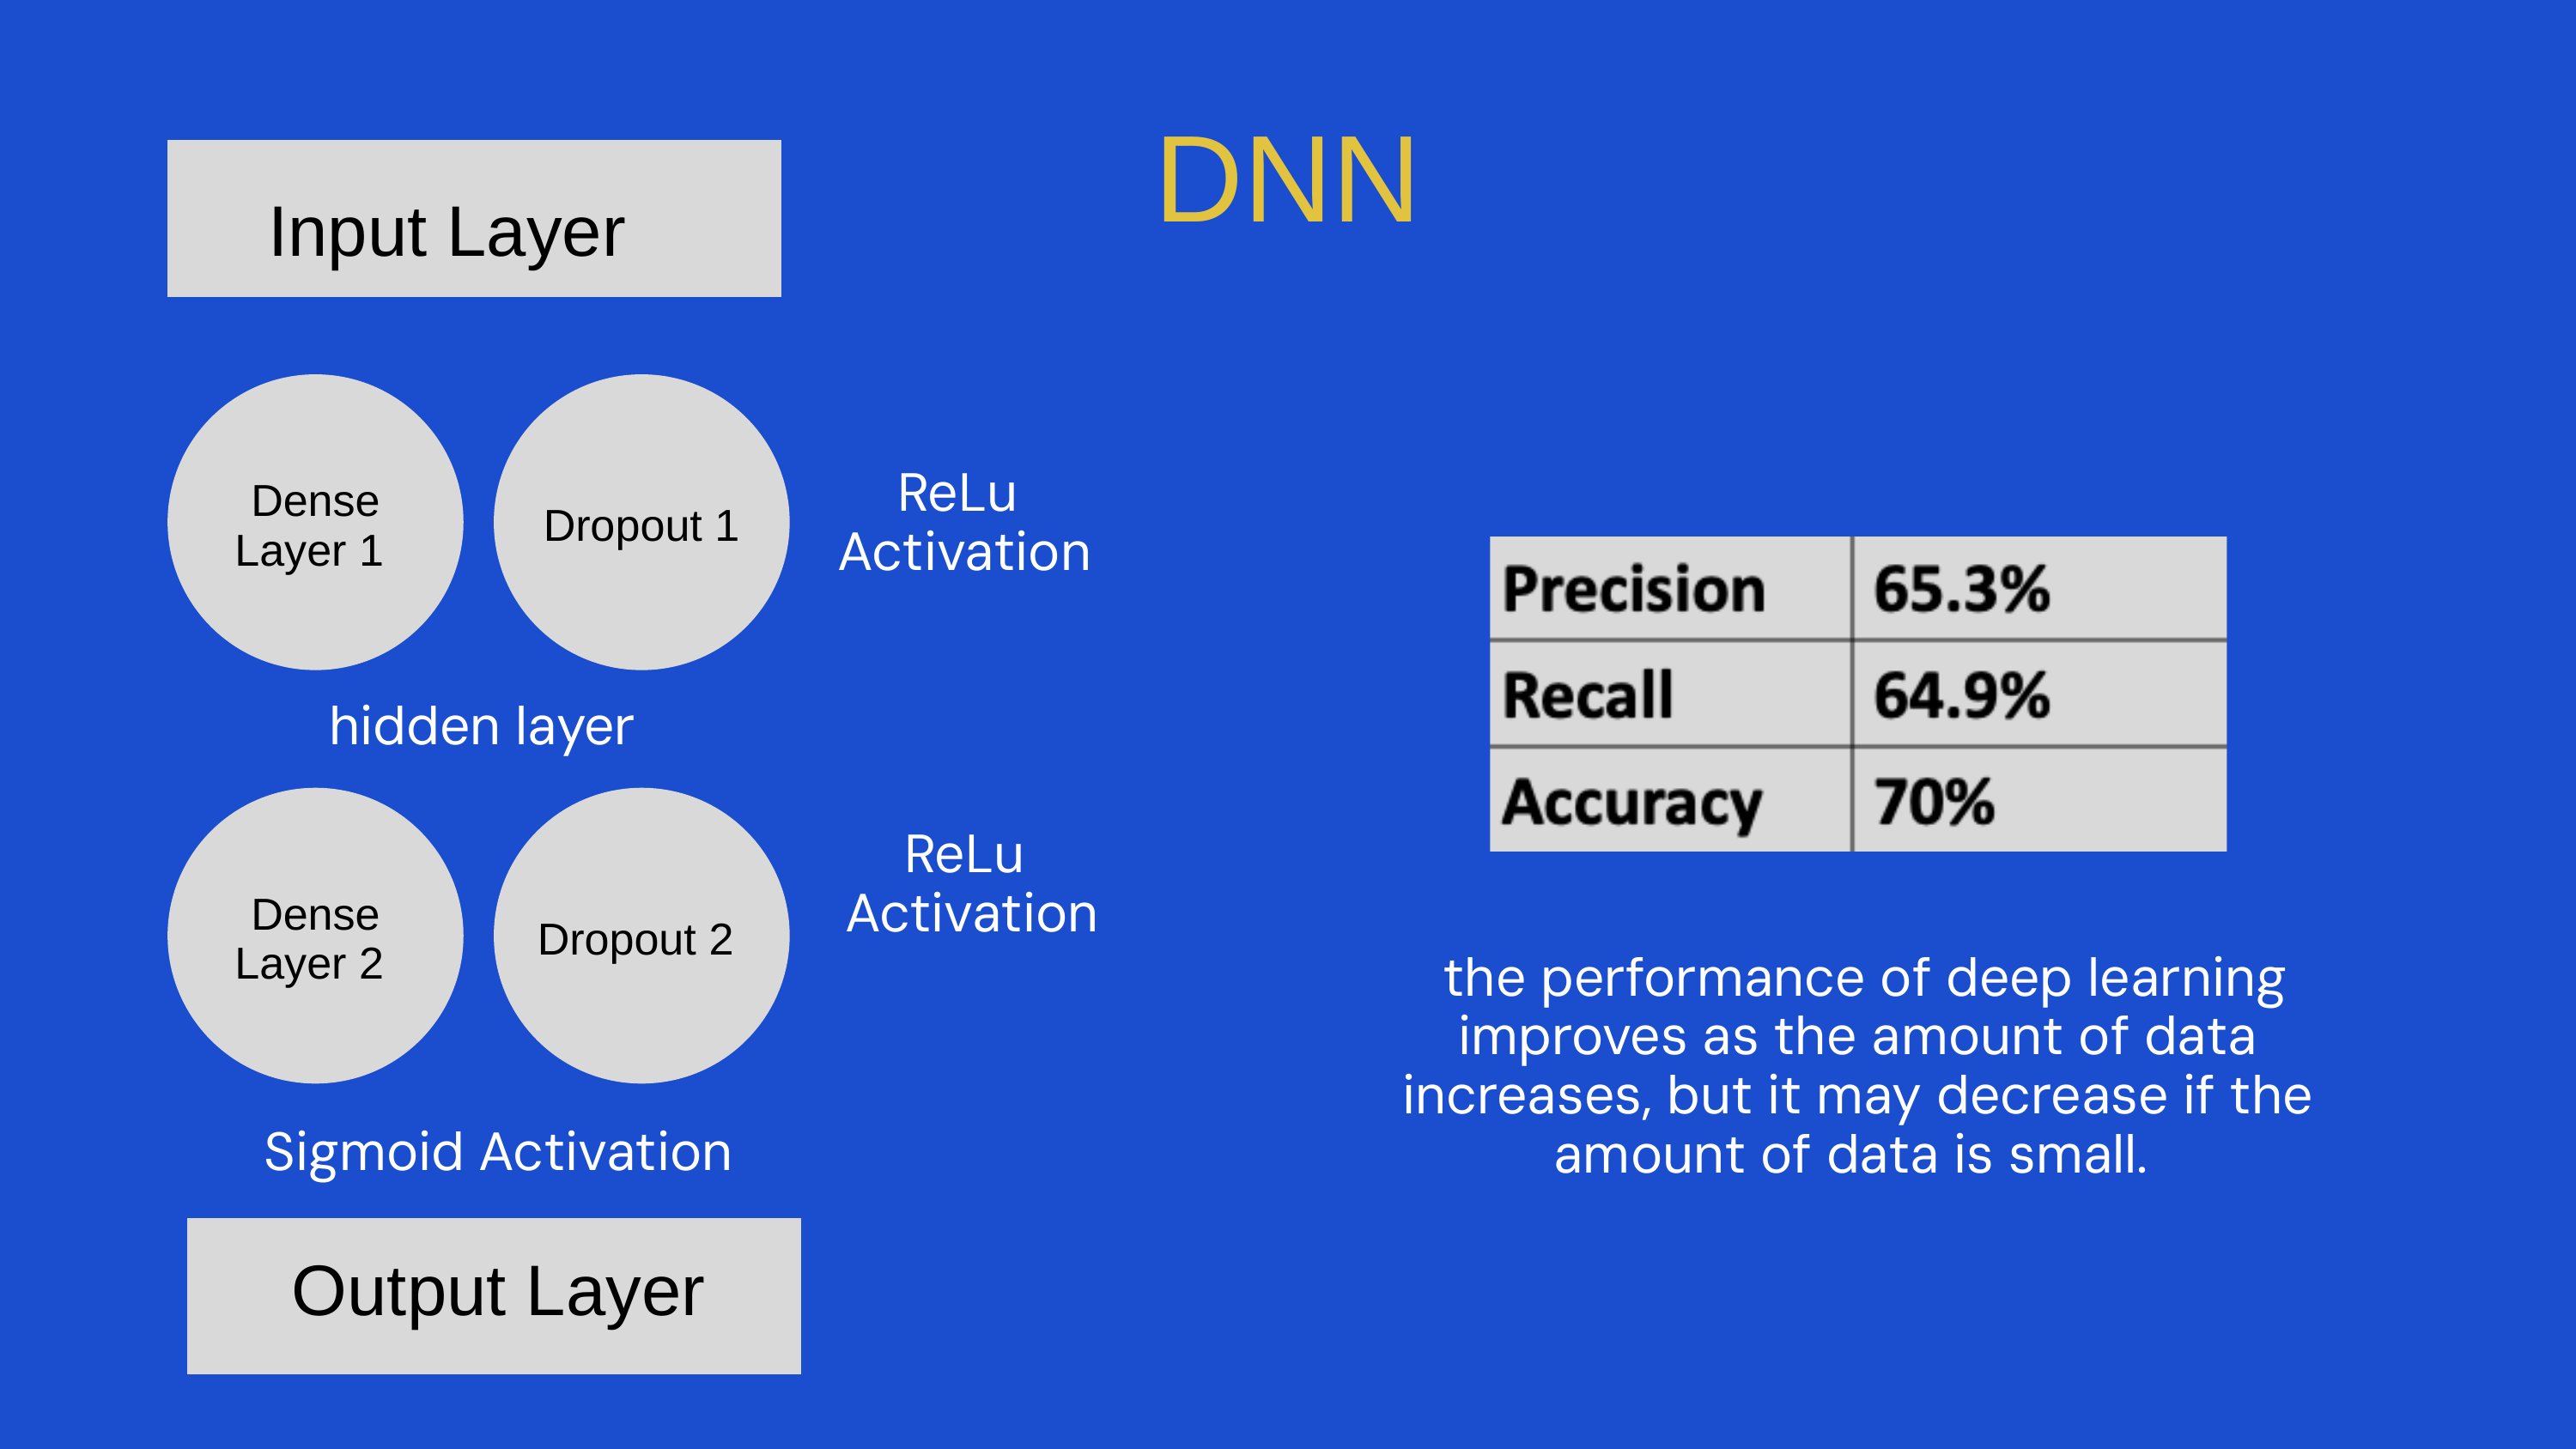

Input Layer
DNN

Dense Layer 1

Dropout 1
ReLu
Activation

hidden layer

Dense Layer 2

Dropout 2
ReLu
 Activation
 the performance of deep learning improves as the amount of data increases, but it may decrease if the amount of data is small.

Output Layer
Sigmoid Activation